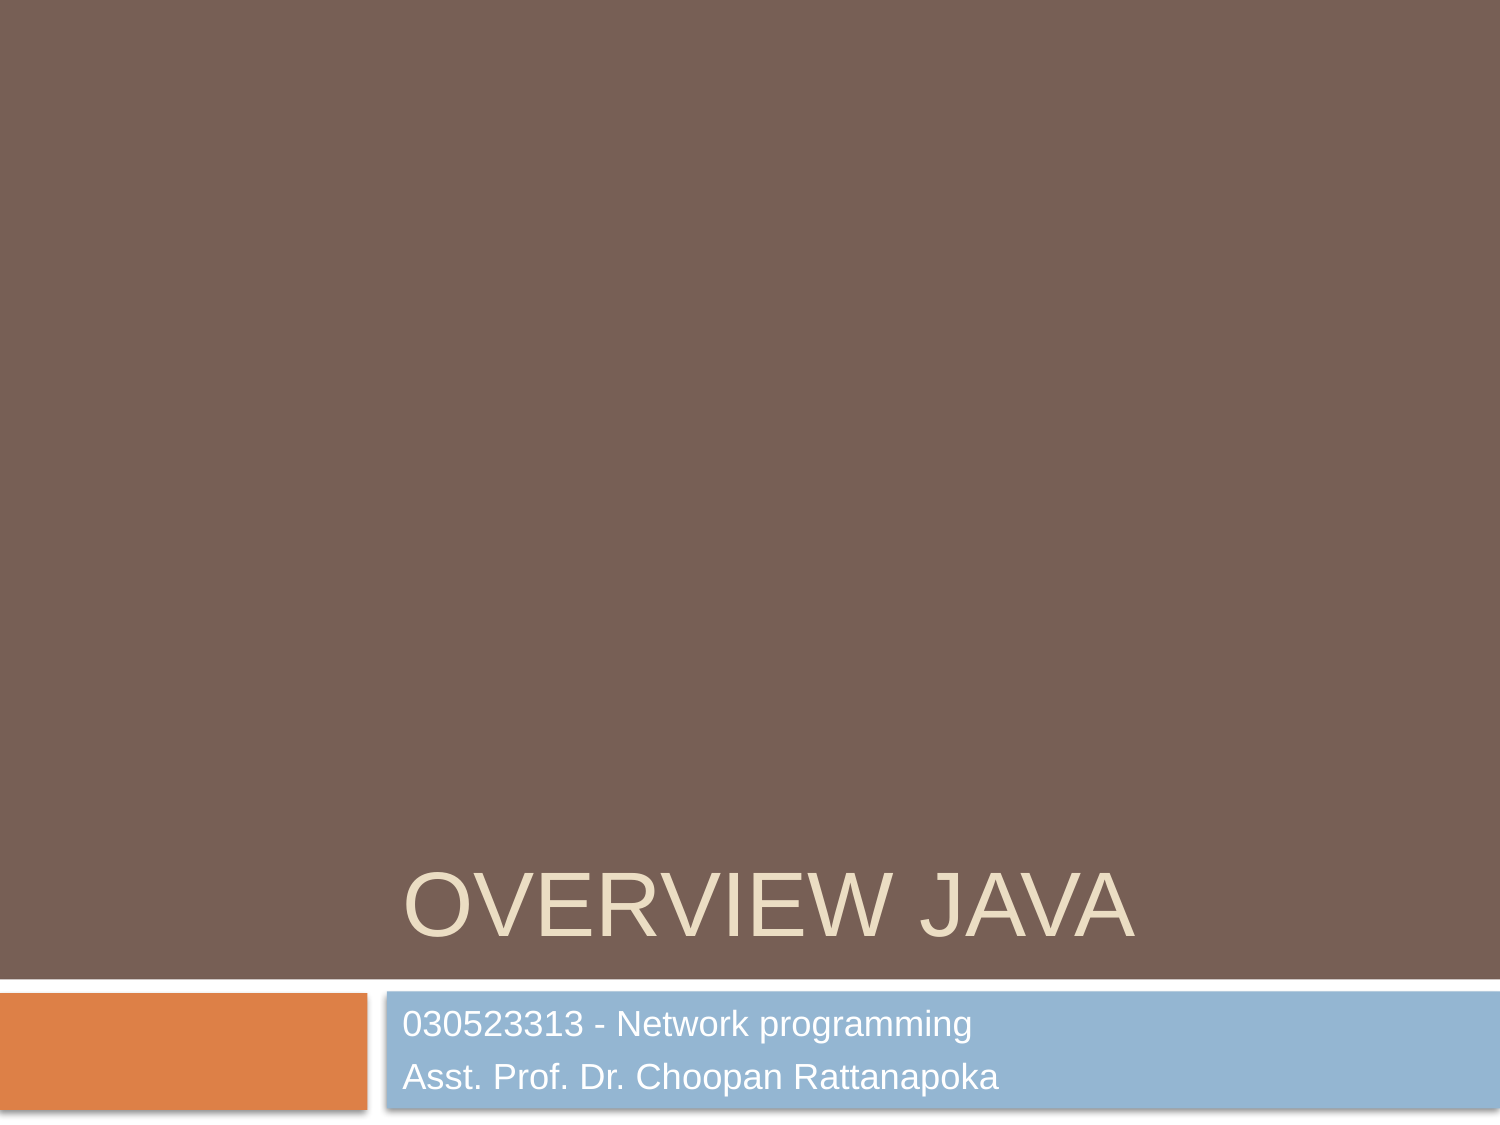

# Overview Java
030523313 - Network programming
Asst. Prof. Dr. Choopan Rattanapoka